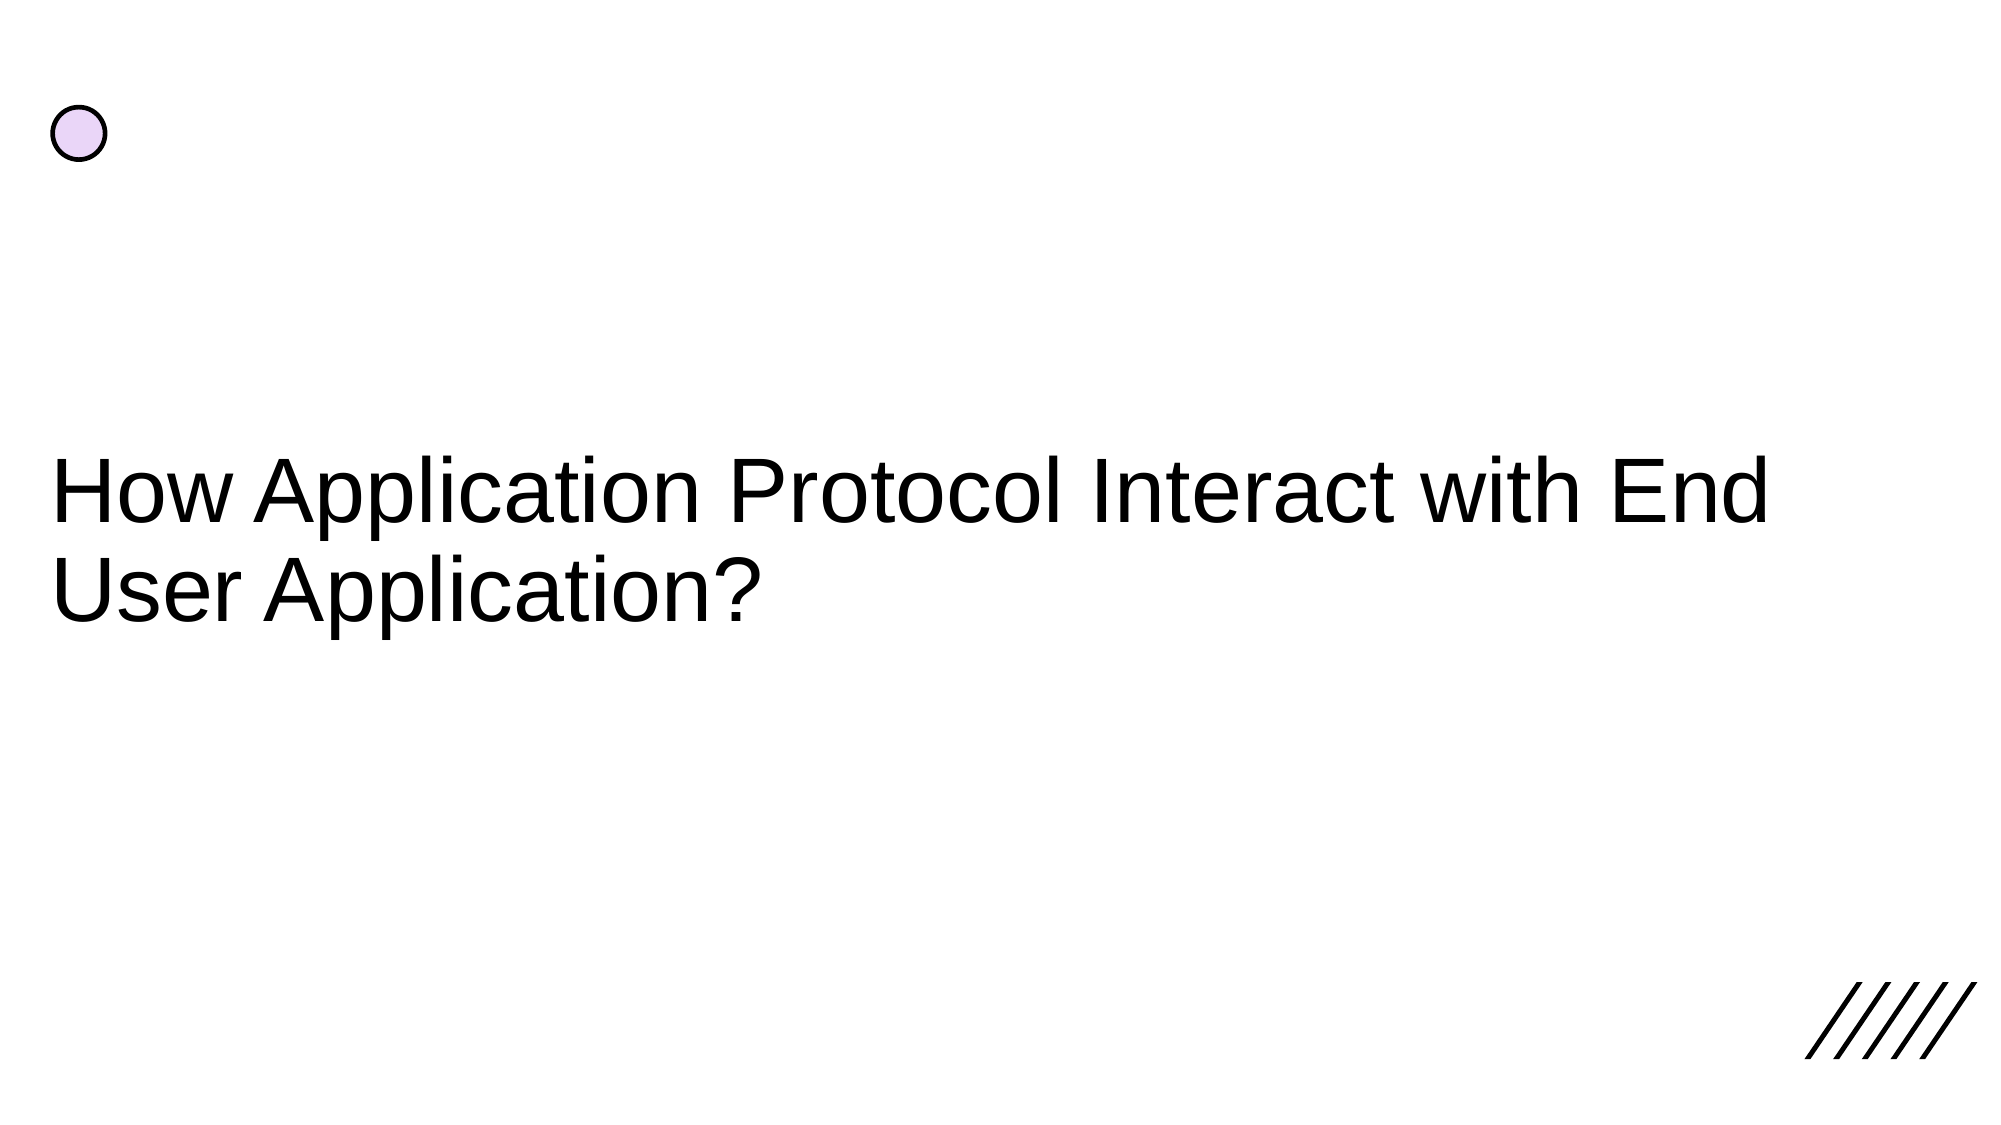

# How Application Protocol Interact with End User Application?